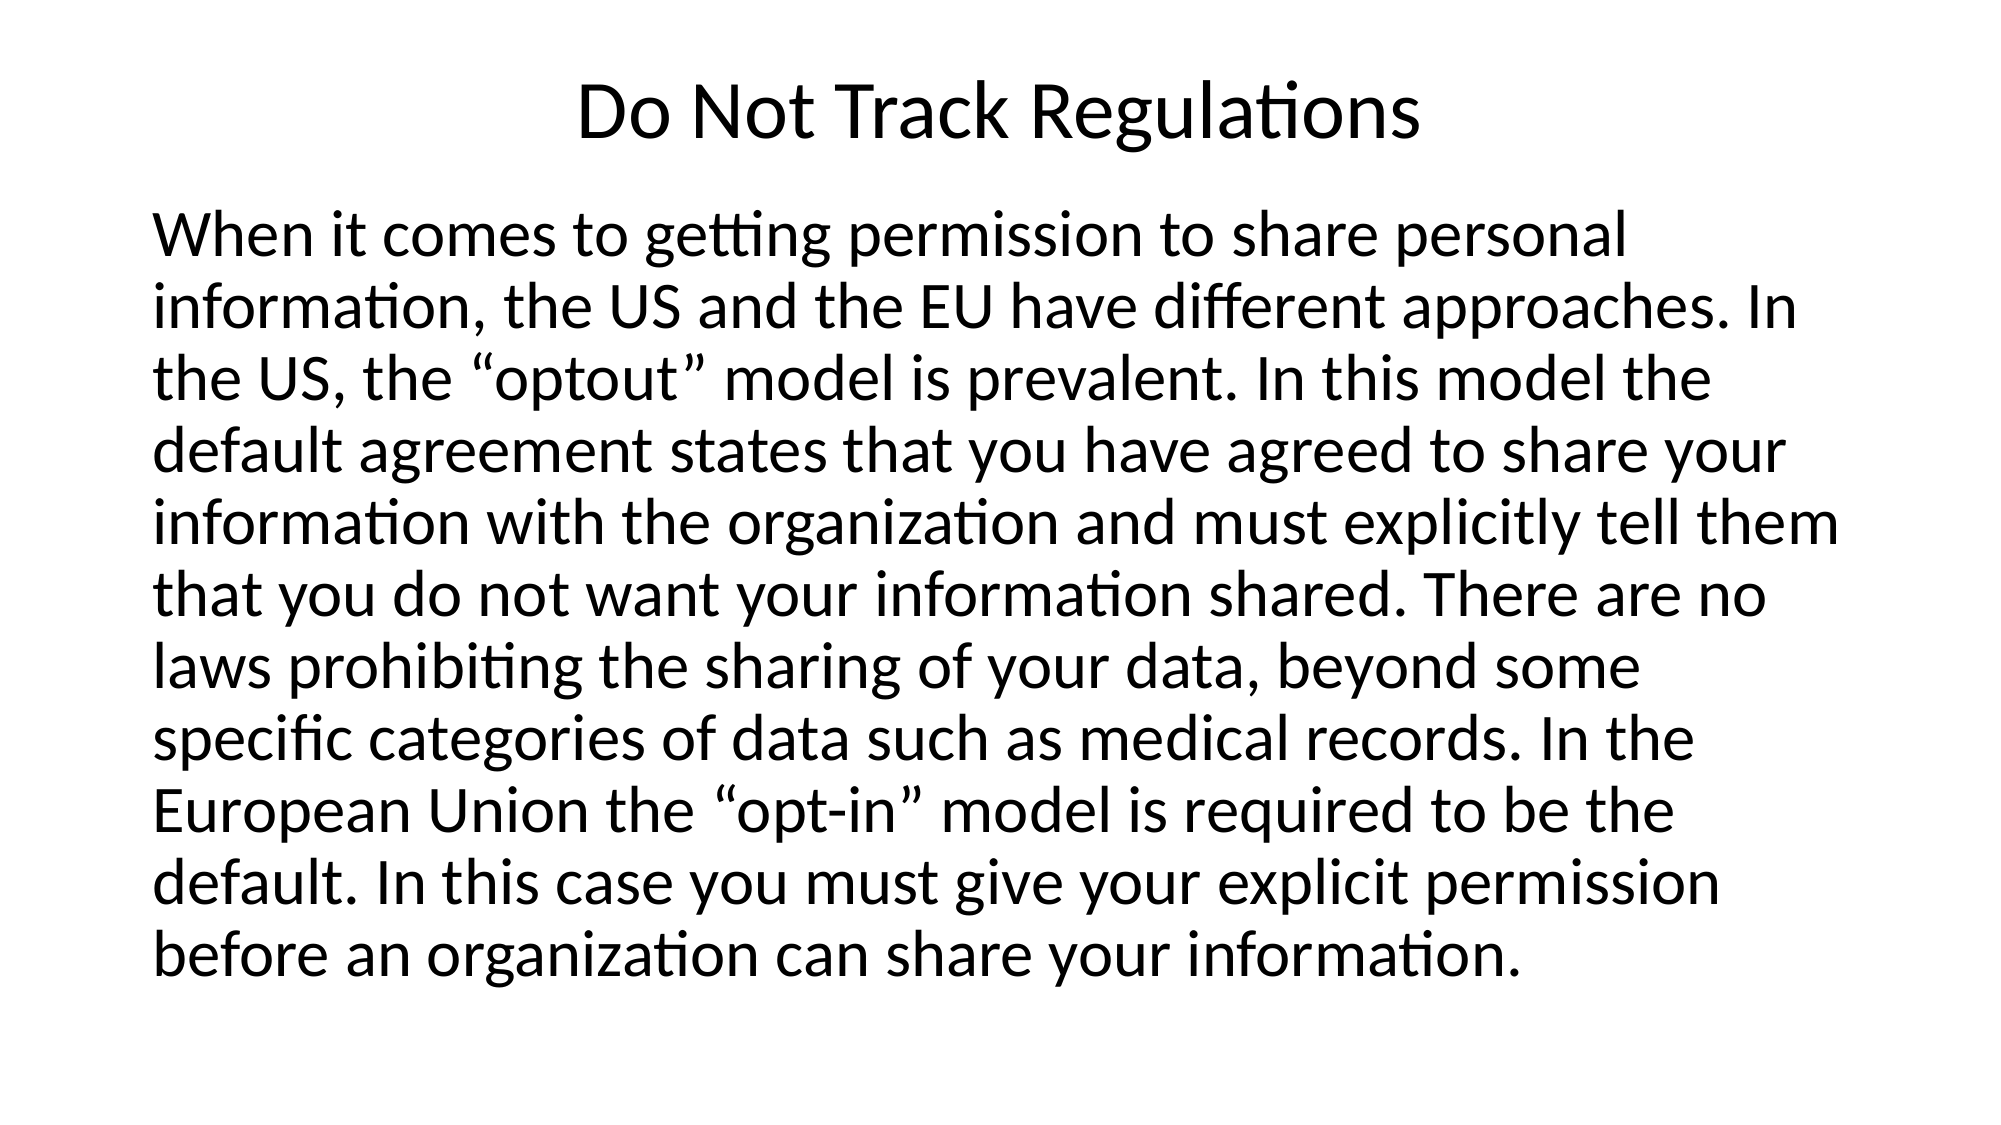

# Do Not Track Regulations
When it comes to getting permission to share personal information, the US and the EU have different approaches. In the US, the “optout” model is prevalent. In this model the default agreement states that you have agreed to share your information with the organization and must explicitly tell them that you do not want your information shared. There are no laws prohibiting the sharing of your data, beyond some specific categories of data such as medical records. In the European Union the “opt-in” model is required to be the default. In this case you must give your explicit permission before an organization can share your information.